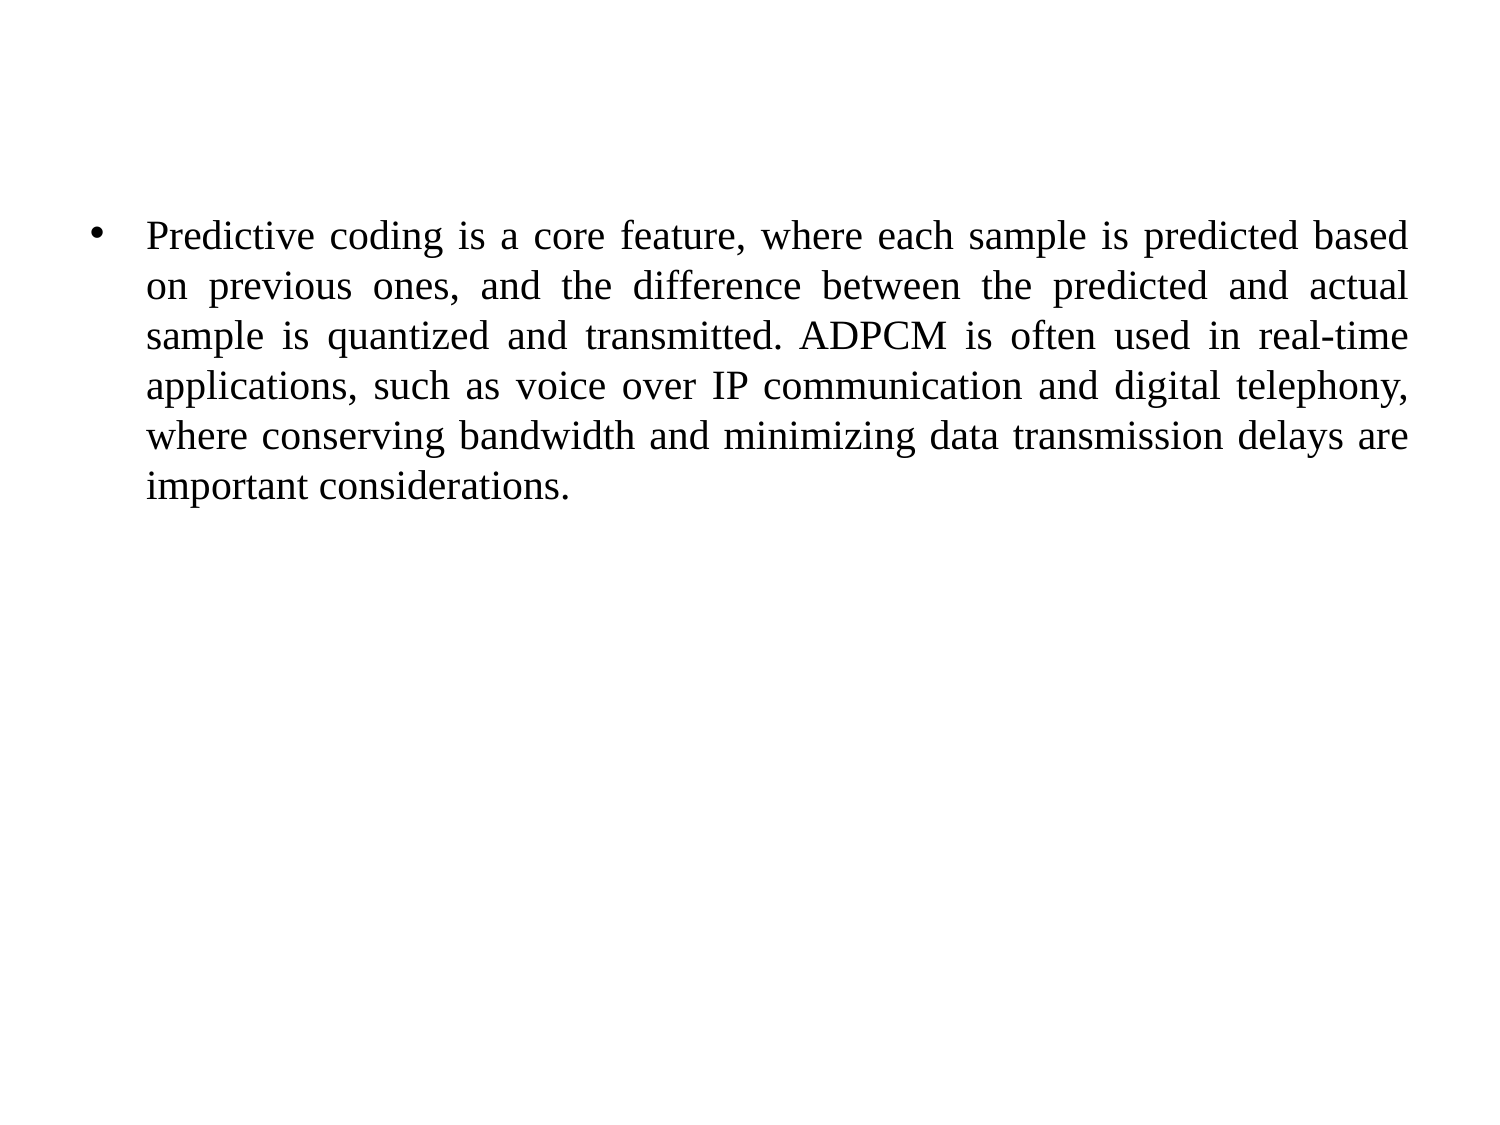

#
Predictive coding is a core feature, where each sample is predicted based on previous ones, and the difference between the predicted and actual sample is quantized and transmitted. ADPCM is often used in real-time applications, such as voice over IP communication and digital telephony, where conserving bandwidth and minimizing data transmission delays are important considerations.